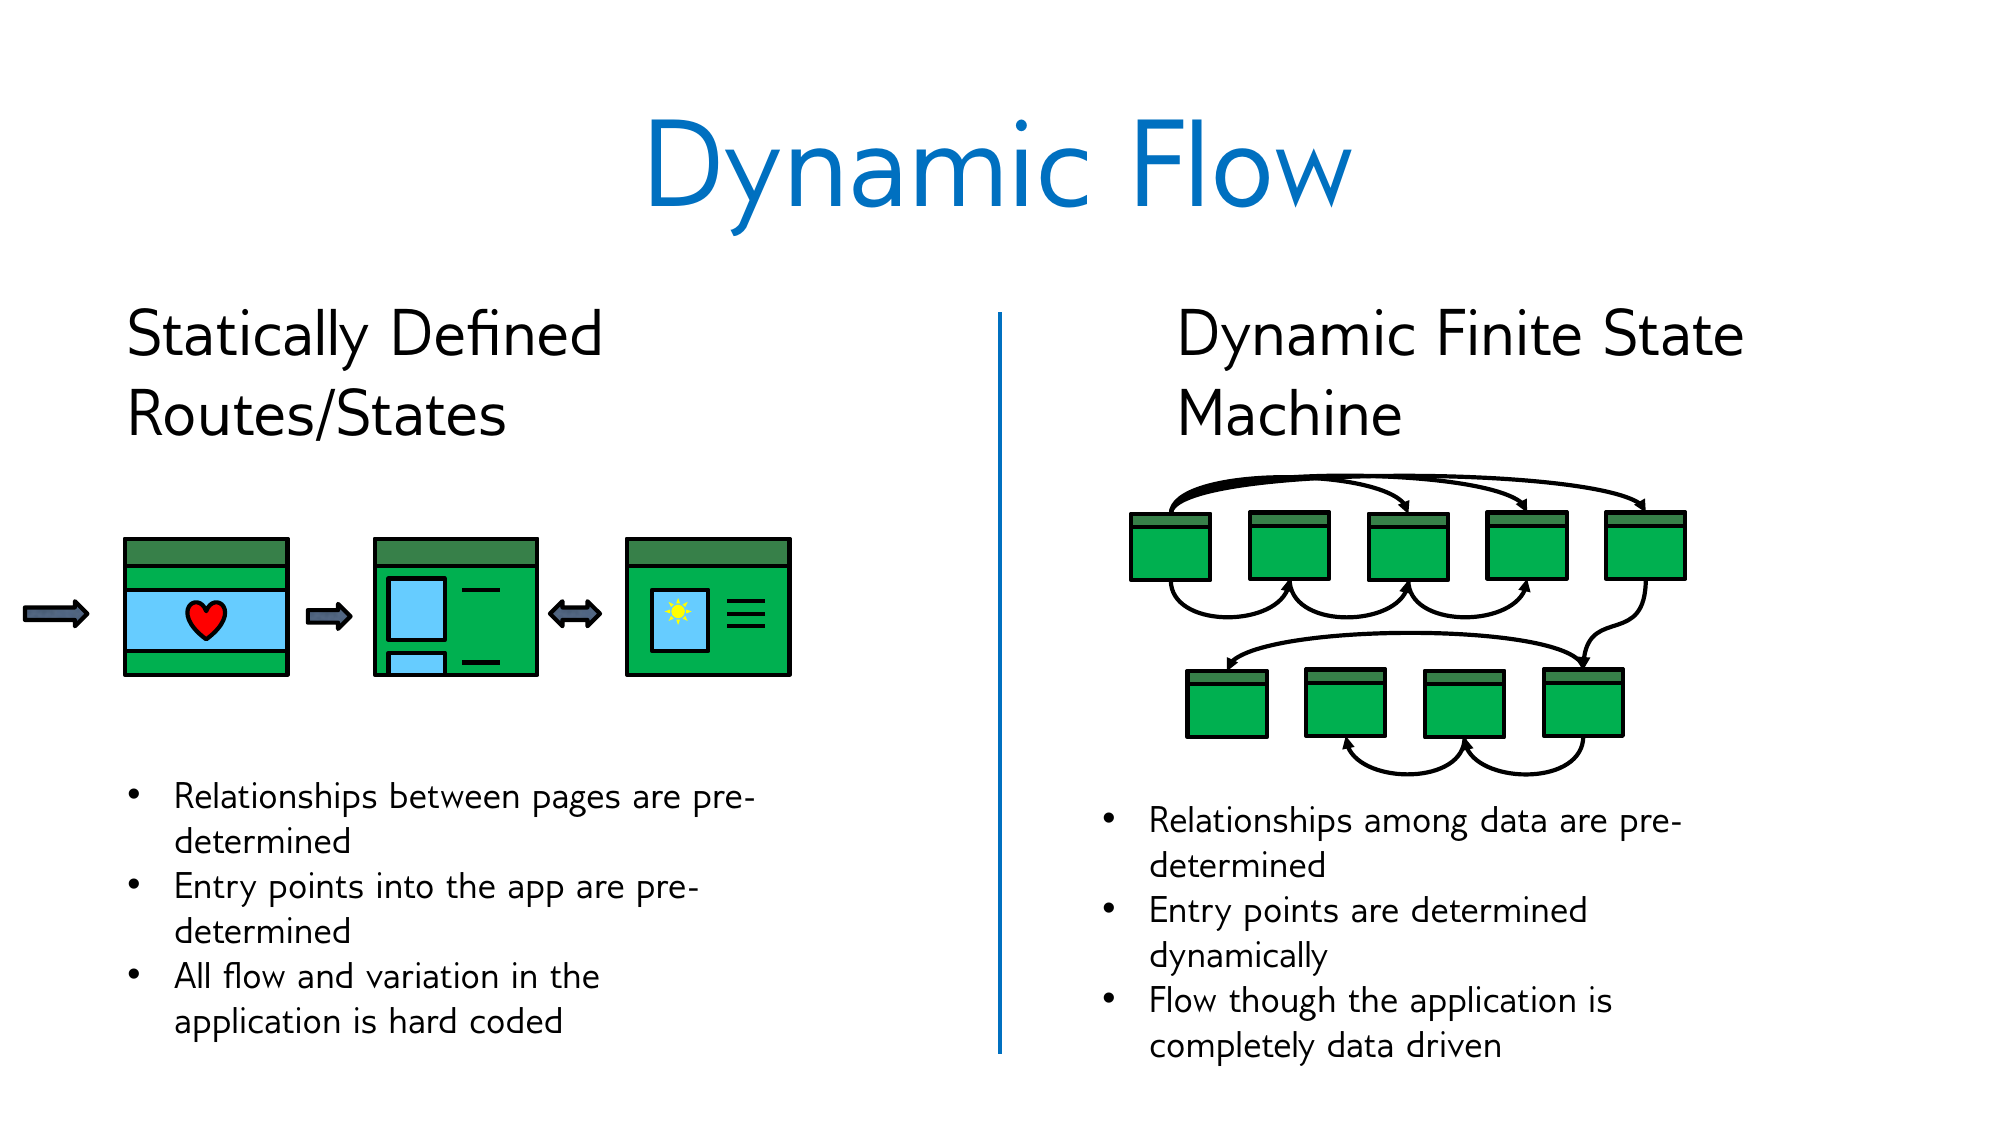

Dynamic Flow
Statically Defined Routes/States
Dynamic Finite State Machine

Relationships between pages are pre-determined
Entry points into the app are pre-determined
All flow and variation in the application is hard coded
Relationships among data are pre-determined
Entry points are determined dynamically
Flow though the application is completely data driven